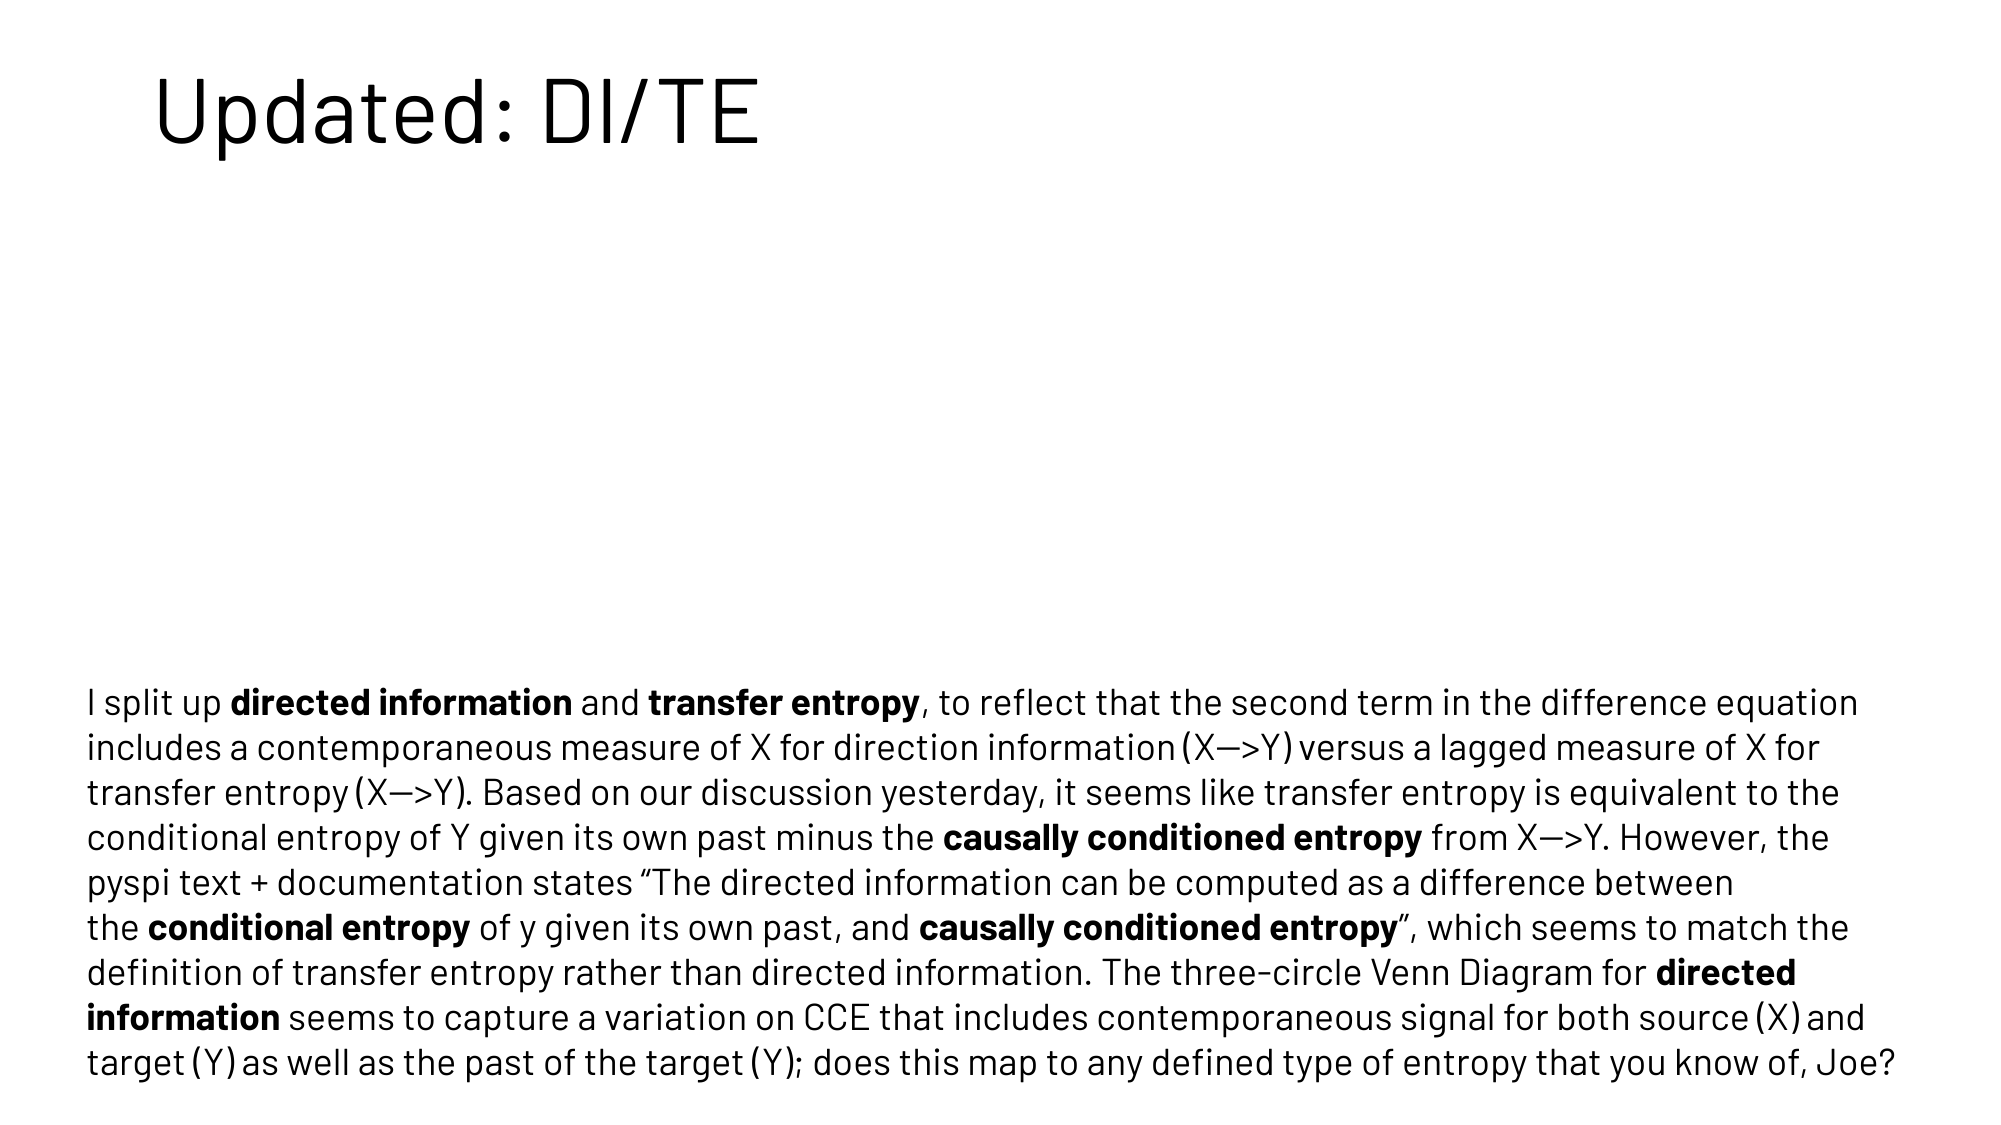

# Updated: DI/TE
I split up directed information and transfer entropy, to reflect that the second term in the difference equation includes a contemporaneous measure of X for direction information (X-->Y) versus a lagged measure of X for transfer entropy (X-->Y). Based on our discussion yesterday, it seems like transfer entropy is equivalent to the conditional entropy of Y given its own past minus the causally conditioned entropy from X-->Y. However, the pyspi text + documentation states “The directed information can be computed as a difference between the conditional entropy of y given its own past, and causally conditioned entropy”, which seems to match the definition of transfer entropy rather than directed information. The three-circle Venn Diagram for directed information seems to capture a variation on CCE that includes contemporaneous signal for both source (X) and target (Y) as well as the past of the target (Y); does this map to any defined type of entropy that you know of, Joe?